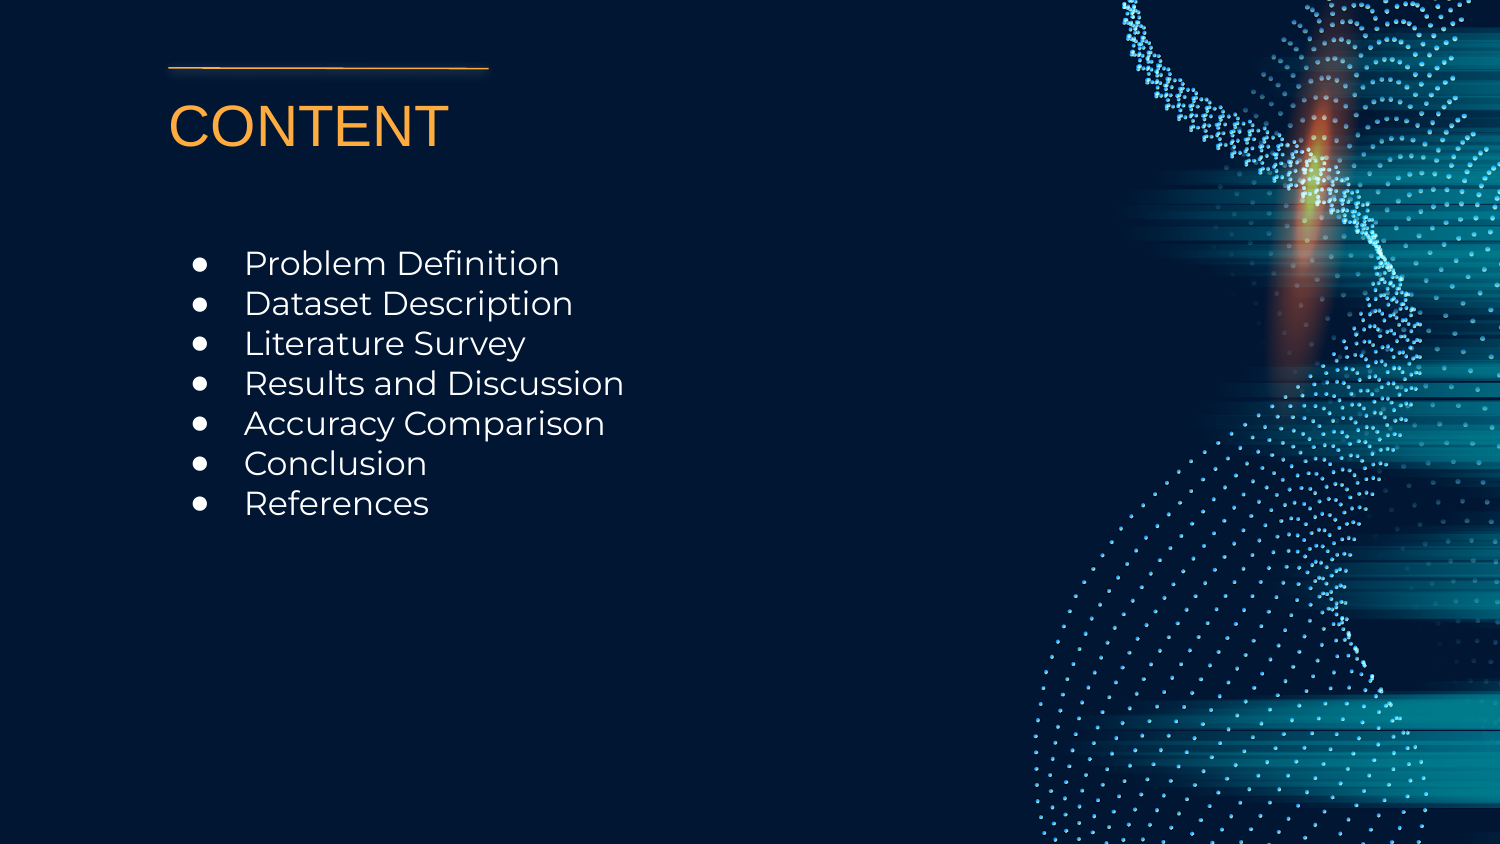

# CONTENT
Problem Definition
Dataset Description
Literature Survey
Results and Discussion
Accuracy Comparison
Conclusion
References